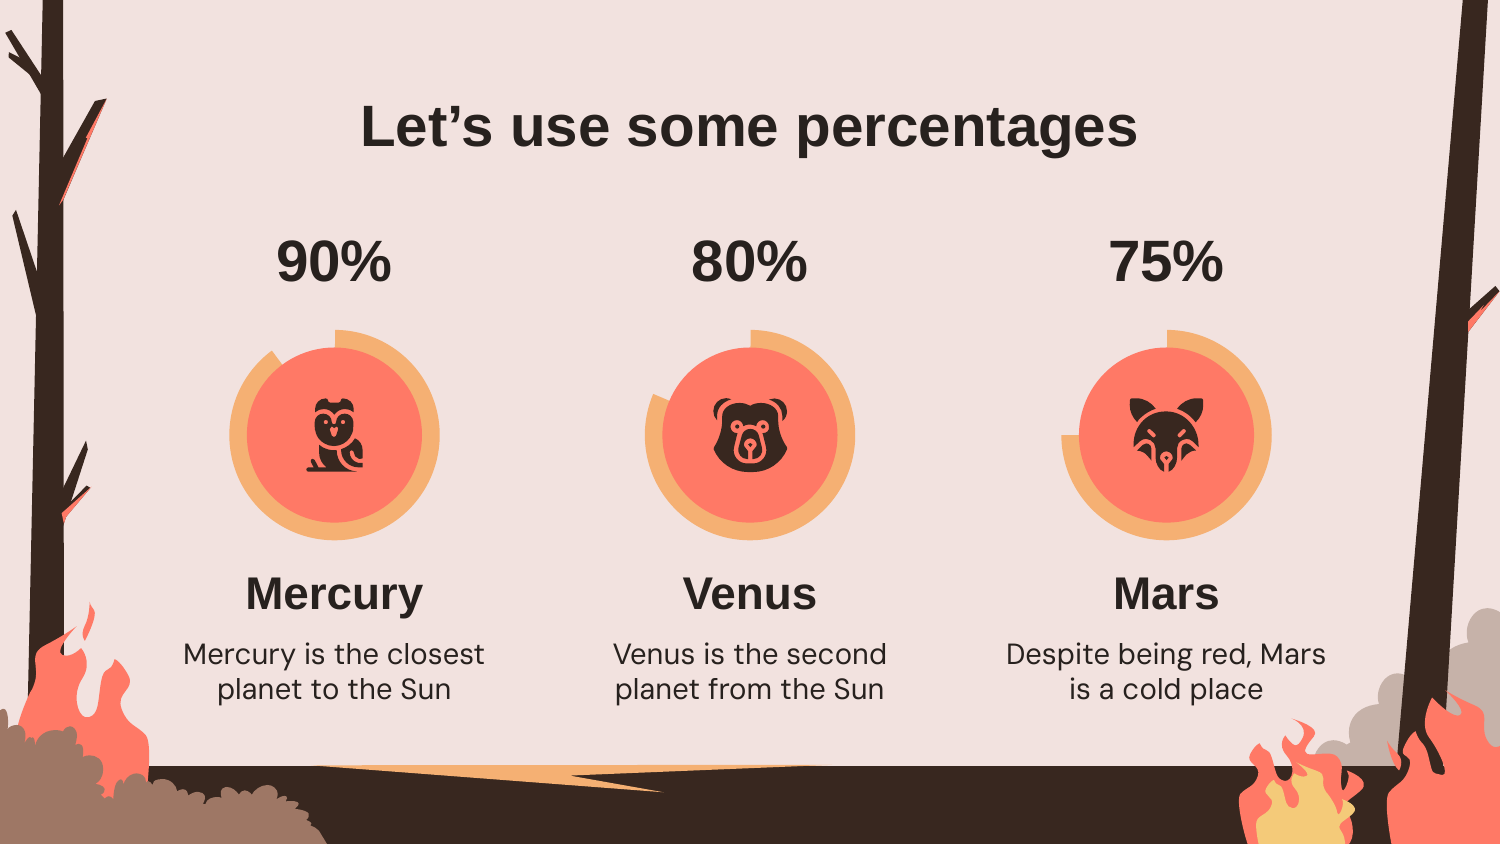

# Let’s use some percentages
90%
80%
75%

Mercury
Venus
Mars
Mercury is the closest planet to the Sun
Venus is the second planet from the Sun
Despite being red, Mars is a cold place